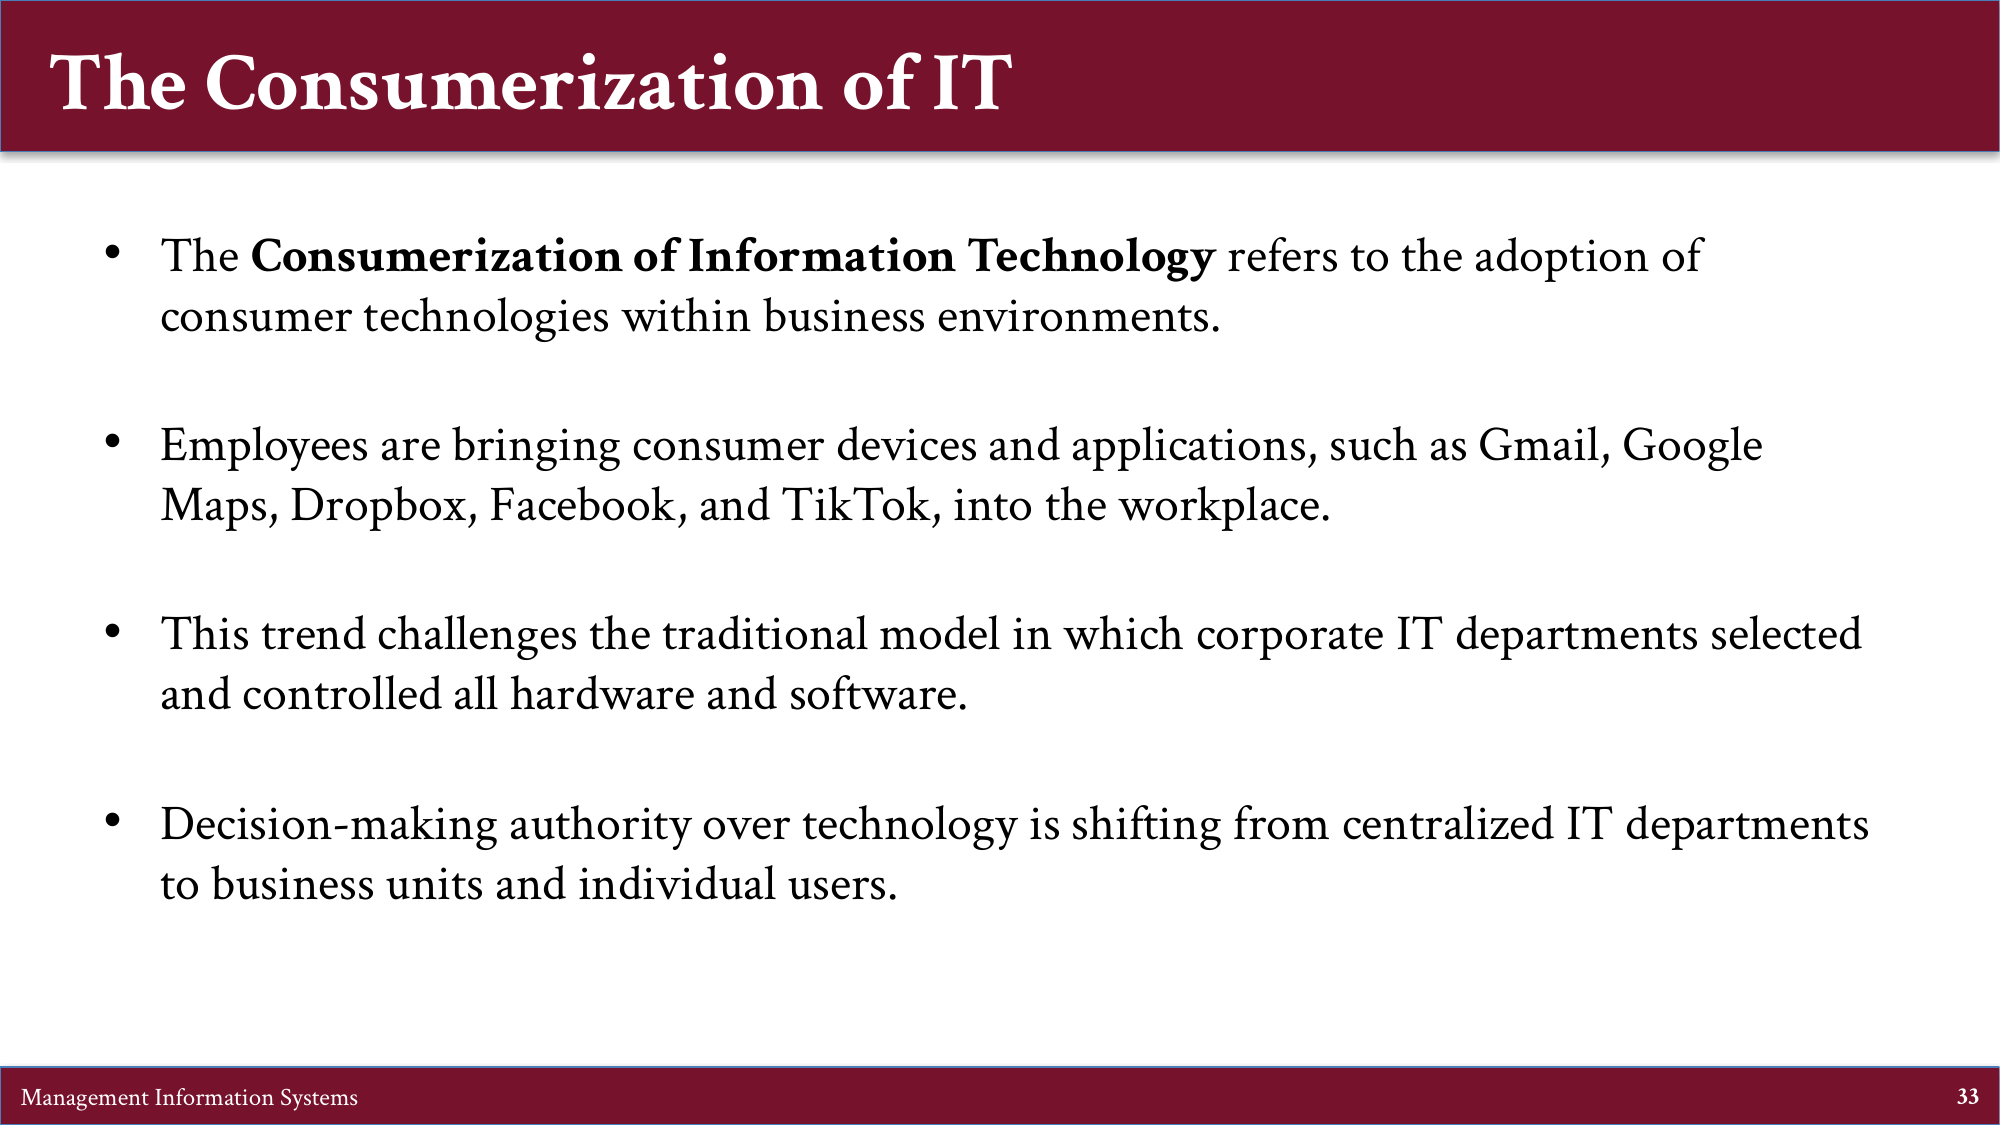

# The Consumerization of IT
The Consumerization of Information Technology refers to the adoption of consumer technologies within business environments.

Employees are bringing consumer devices and applications, such as Gmail, Google Maps, Dropbox, Facebook, and TikTok, into the workplace.

This trend challenges the traditional model in which corporate IT departments selected and controlled all hardware and software.

Decision-making authority over technology is shifting from centralized IT departments to business units and individual users.

 Management Information Systems
33